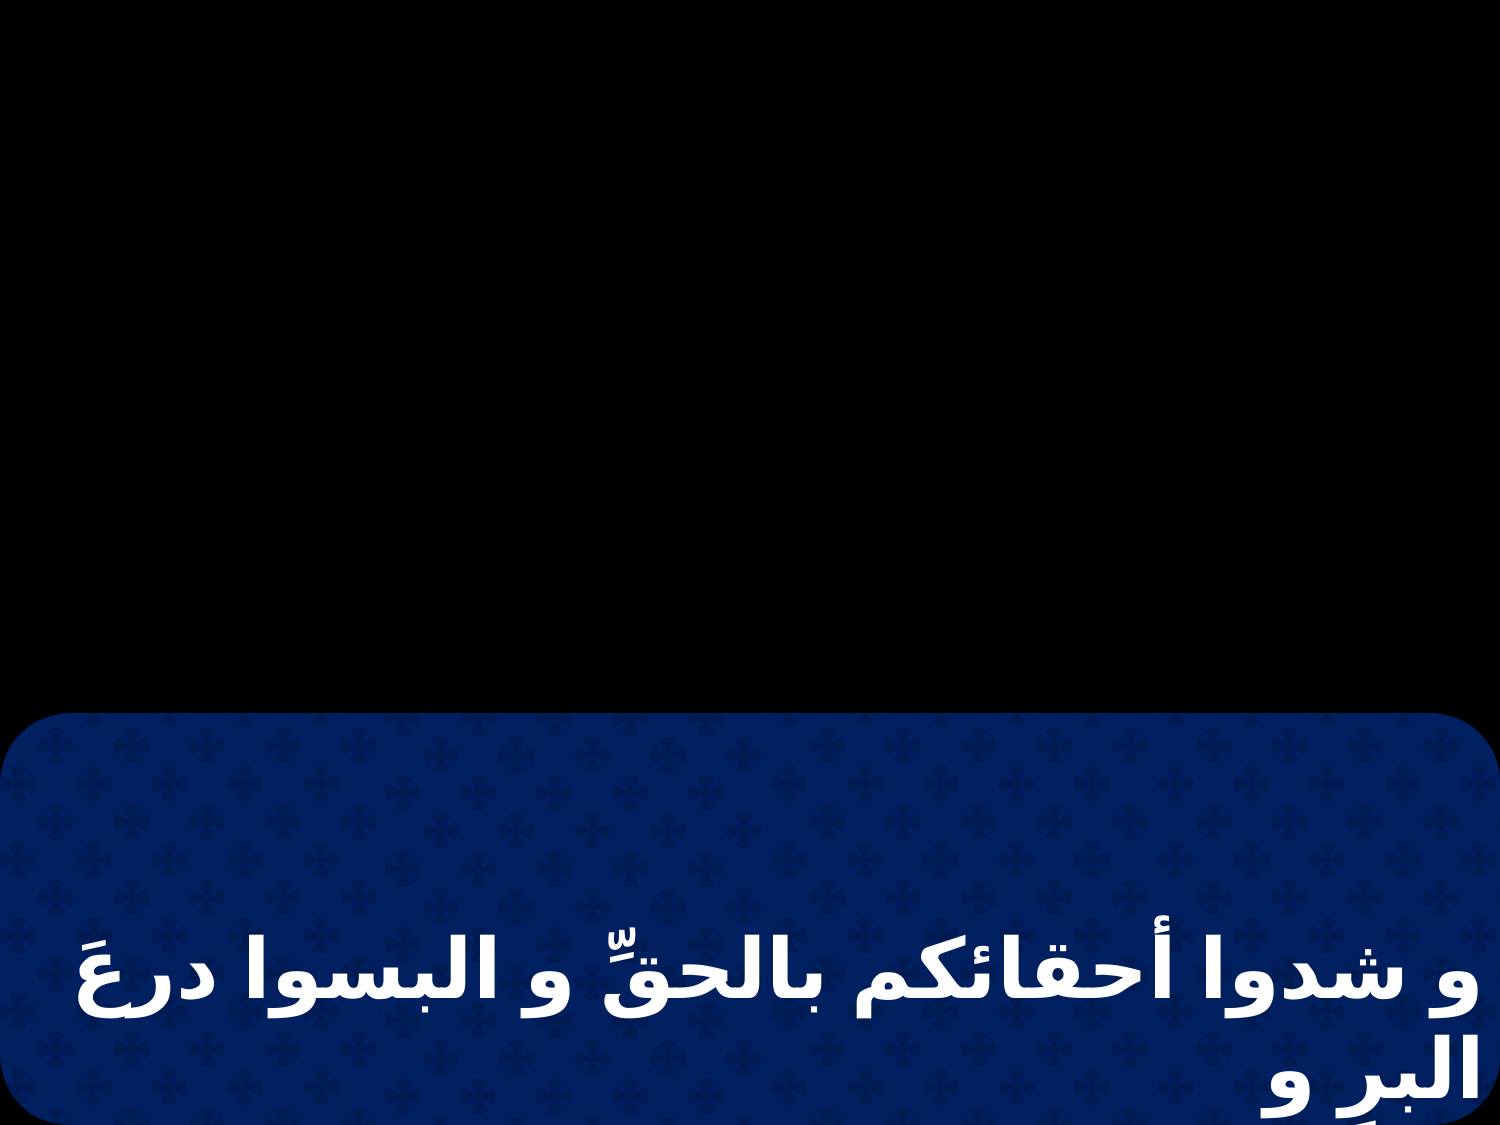

و شدوا أحقائكم بالحقِّ و البسوا درعَ البرِ و